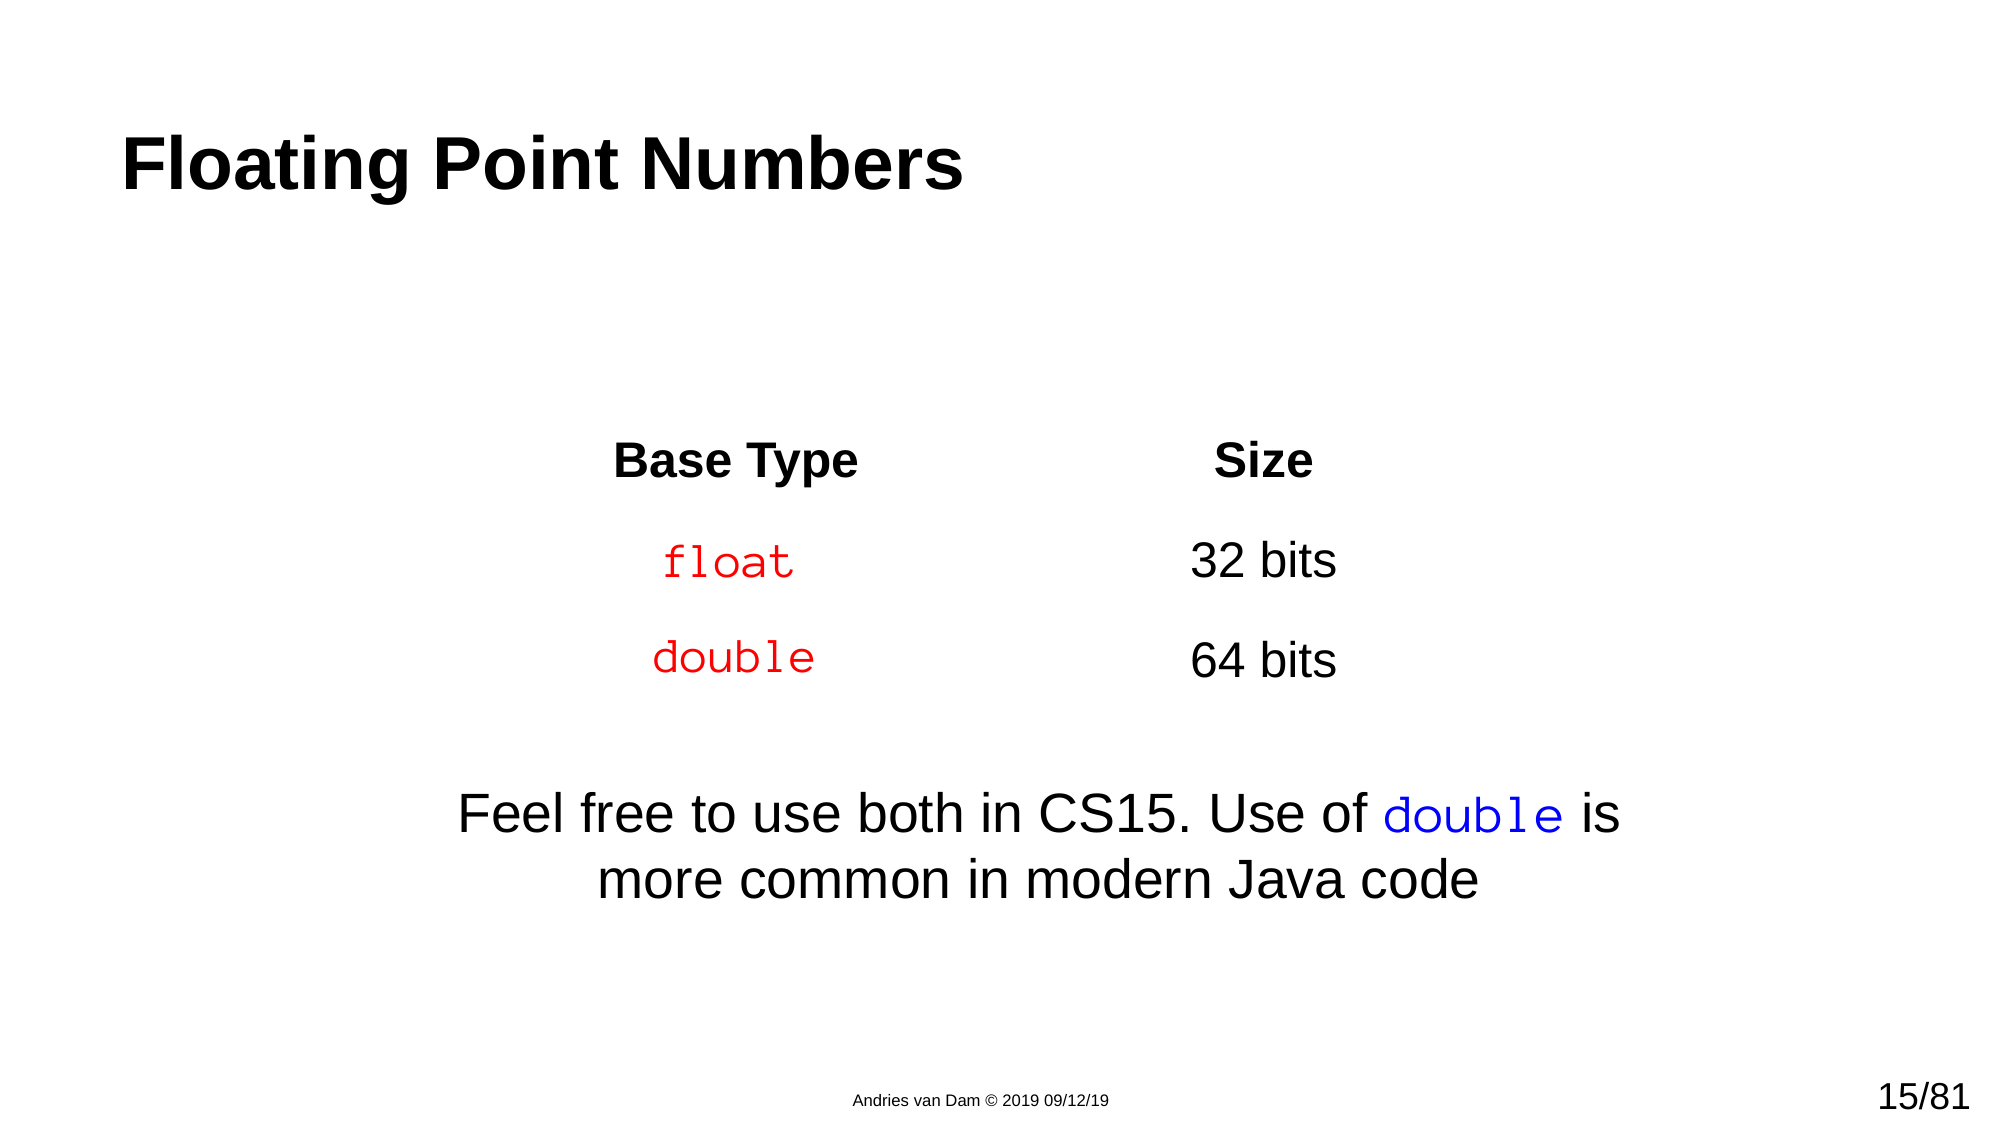

# Floating Point Numbers
| Base Type | Size |
| --- | --- |
| float | 32 bits |
| double | 64 bits |
Feel free to use both in CS15. Use of double is more common in modern Java code